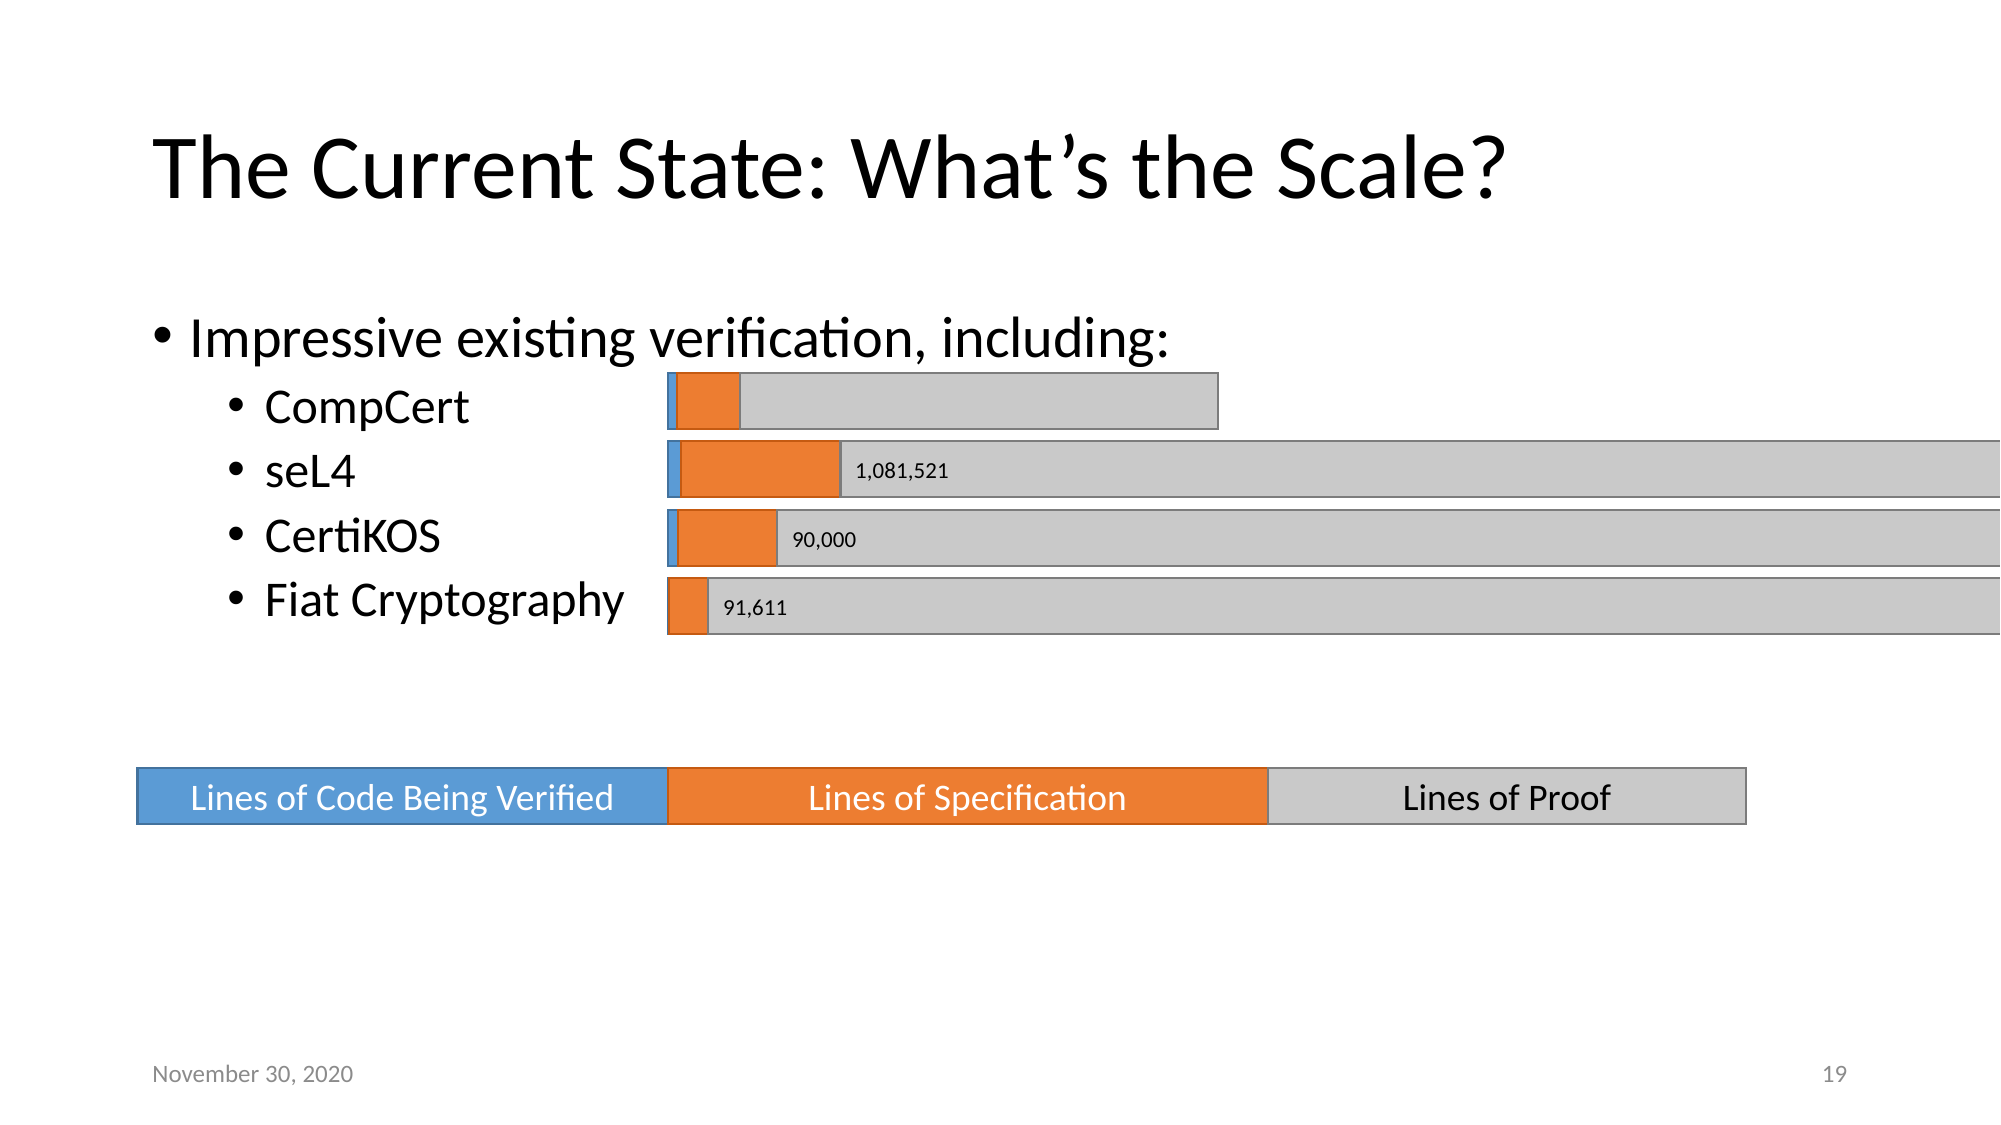

# The Current State: What’s the Scale?
Impressive existing verification, including:
CompCert
seL4
CertiKOS
Fiat Cryptography

1,081,521

90,000

91,611
Lines of Code Being Verified
Lines of Specification
Lines of Proof
November 30, 2020
19